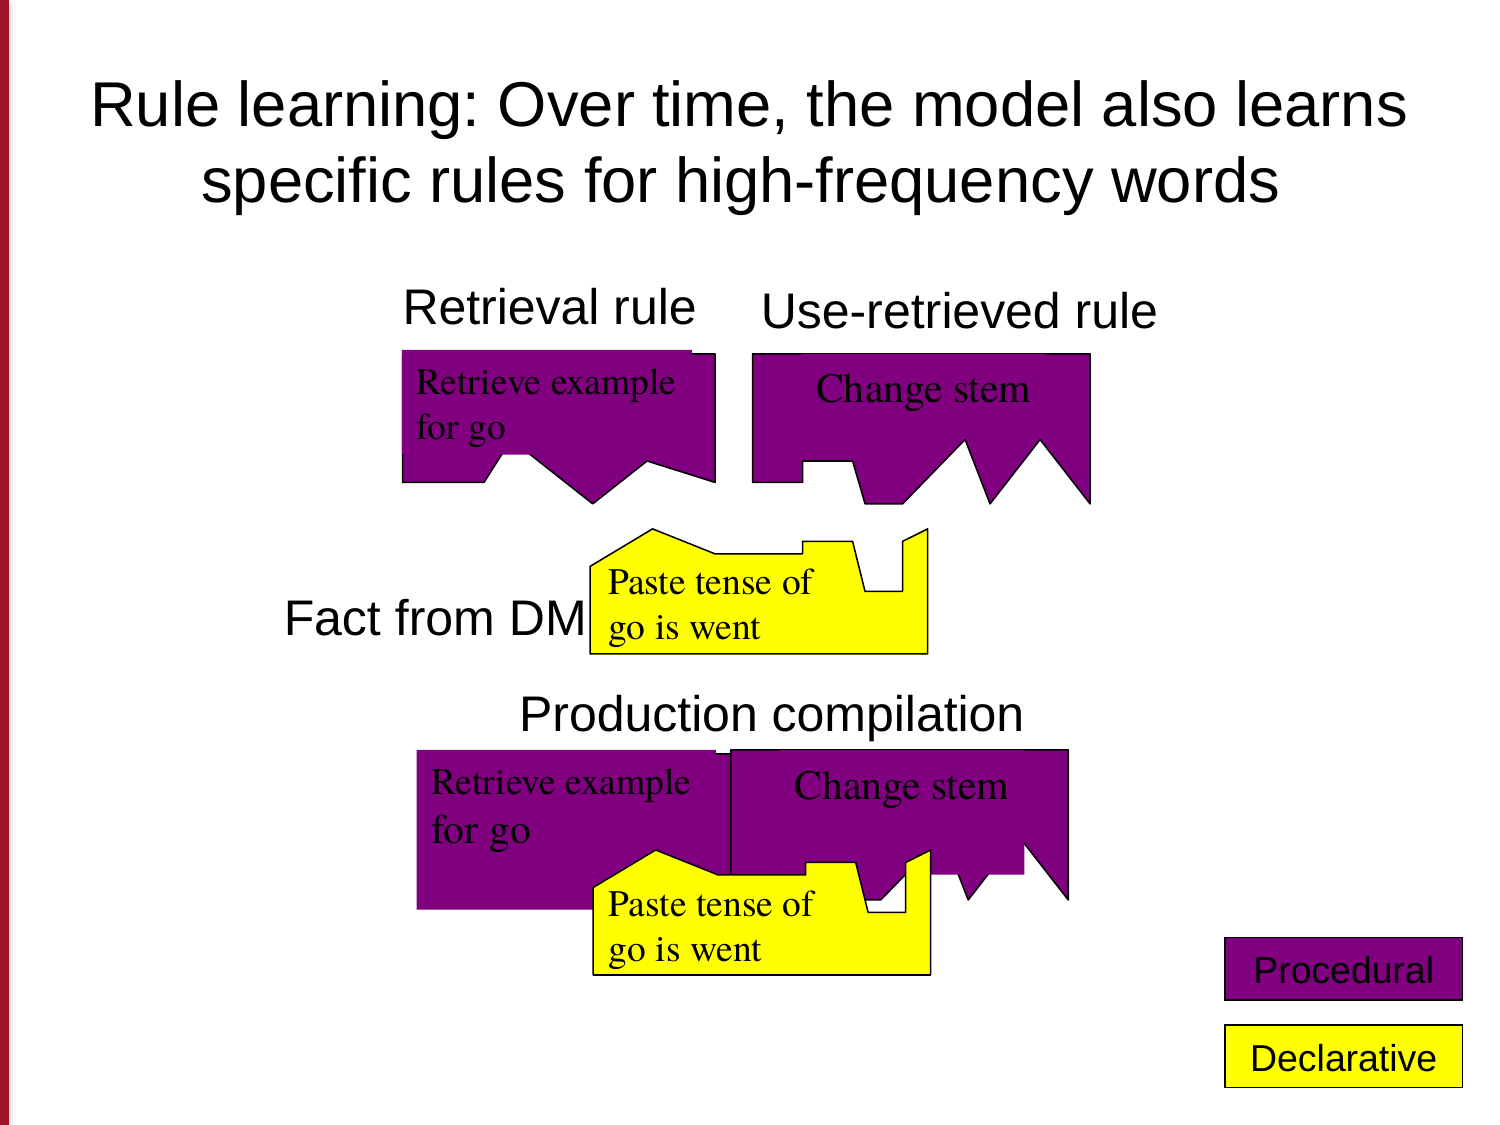

# Rule learning: Over time, the model also learns specific rules for high-frequency words
Retrieval rule
Use-retrieved rule
Retrieve example
for go

Change stem

Paste tense of
go is went
Fact from DM
Production compilation
Retrieve example
for go

Change stem

Paste tense of
go is went
Procedural
Declarative